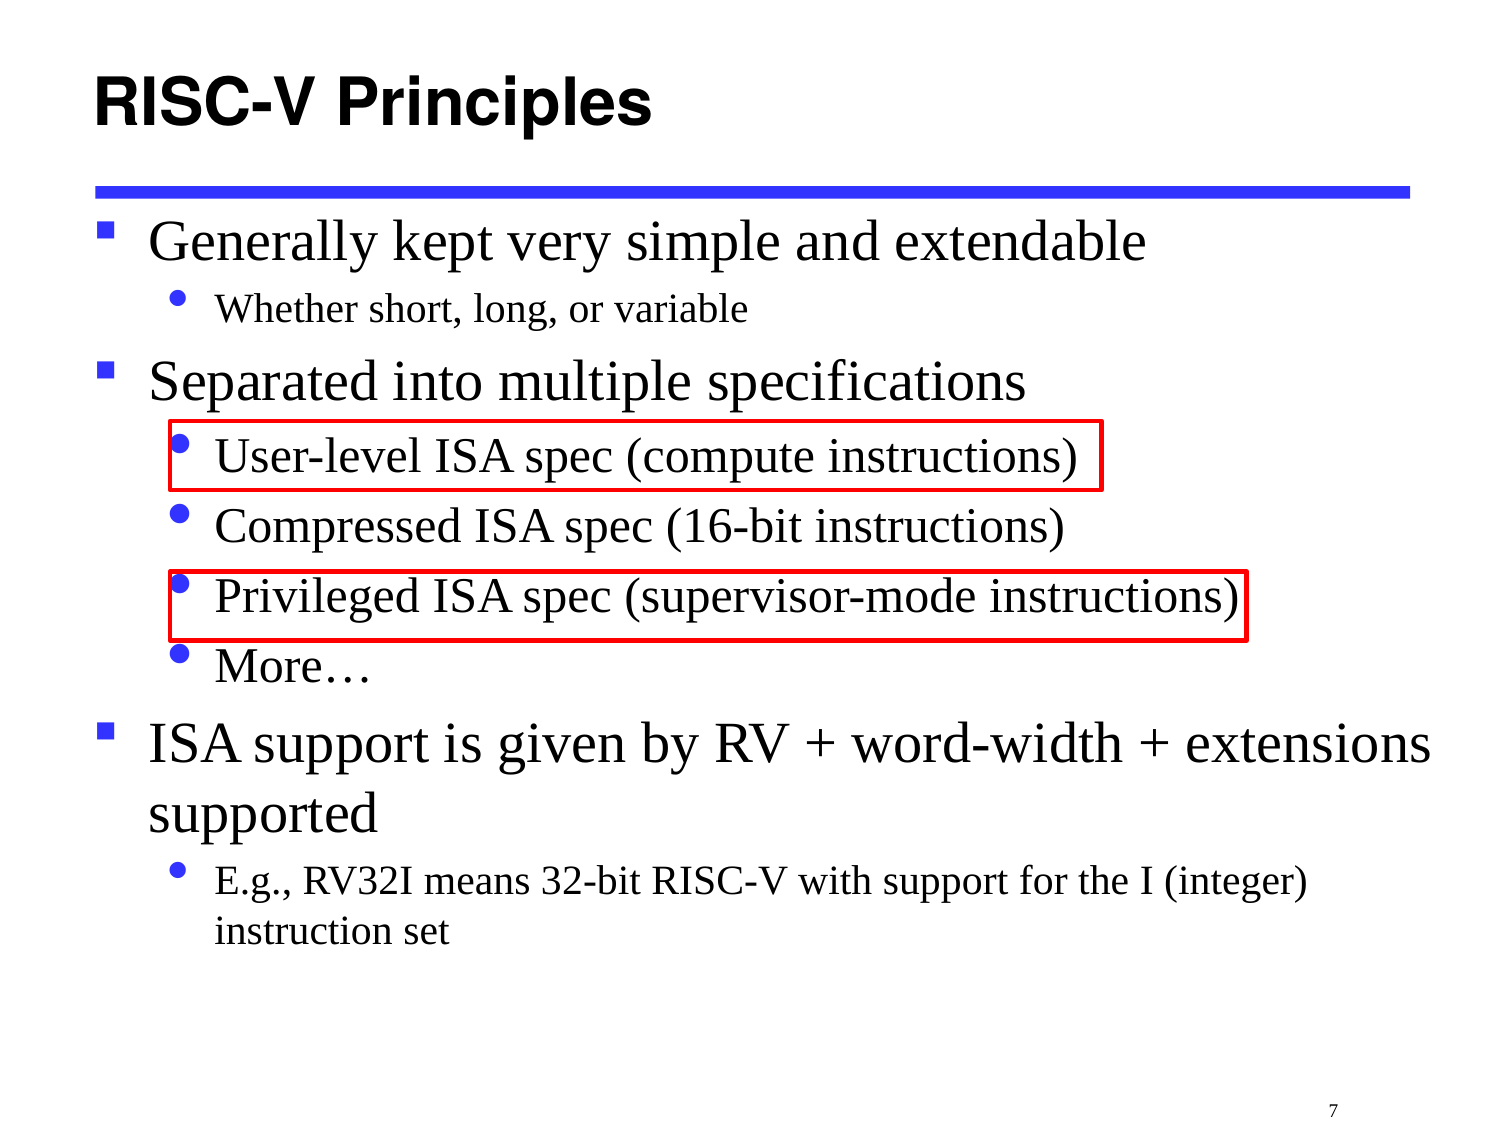

# RISC-V Principles
Generally kept very simple and extendable
Whether short, long, or variable
Separated into multiple specifications
User-level ISA spec (compute instructions)
Compressed ISA spec (16-bit instructions)
Privileged ISA spec (supervisor-mode instructions)
More…
ISA support is given by RV + word-width + extensions supported
E.g., RV32I means 32-bit RISC-V with support for the I (integer) instruction set

                           7